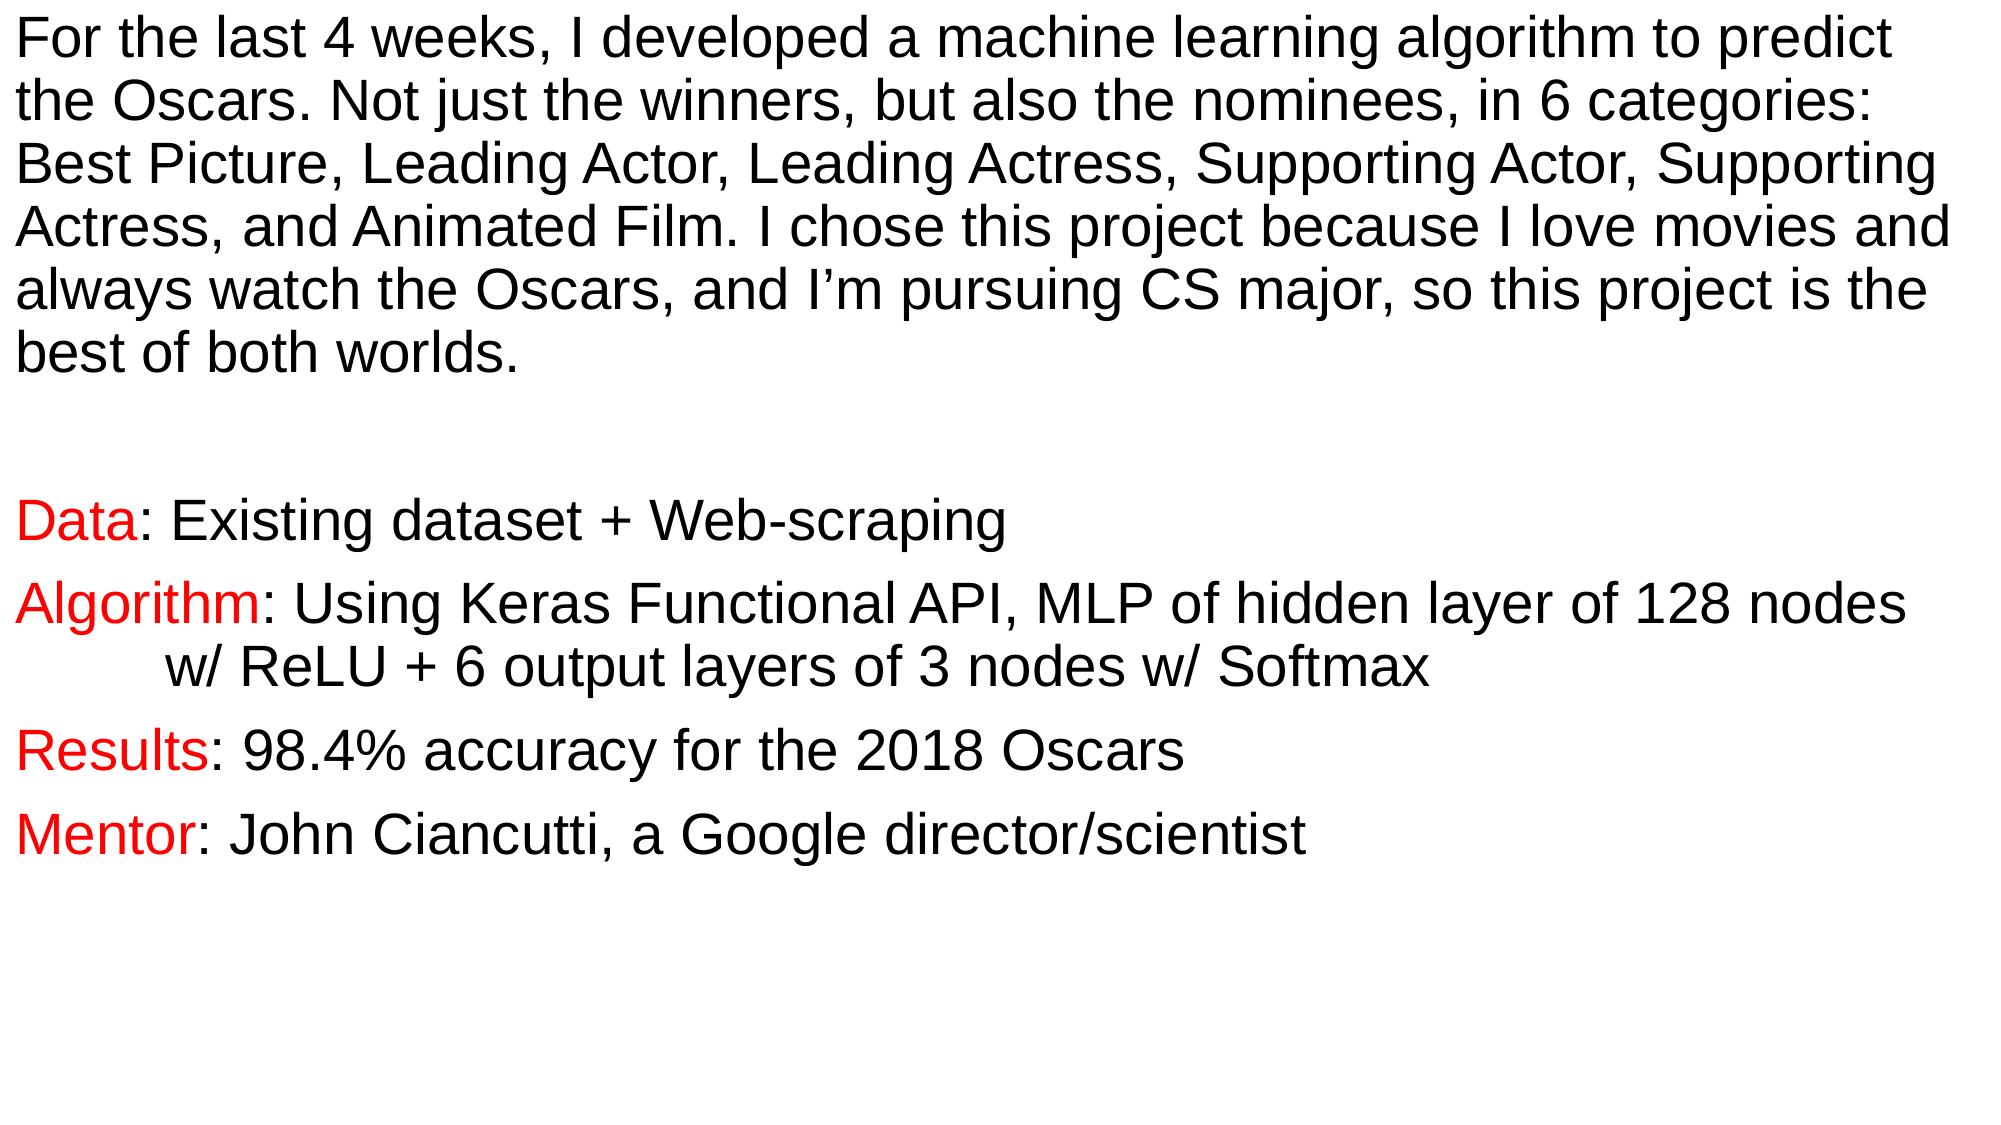

For the last 4 weeks, I developed a machine learning algorithm to predict the Oscars. Not just the winners, but also the nominees, in 6 categories: Best Picture, Leading Actor, Leading Actress, Supporting Actor, Supporting Actress, and Animated Film. I chose this project because I love movies and always watch the Oscars, and I’m pursuing CS major, so this project is the best of both worlds.

Data: Existing dataset + Web-scraping
Algorithm: Using Keras Functional API, MLP of hidden layer of 128 nodes 		w/ ReLU + 6 output layers of 3 nodes w/ Softmax
Results: 98.4% accuracy for the 2018 Oscars
Mentor: John Ciancutti, a Google director/scientist